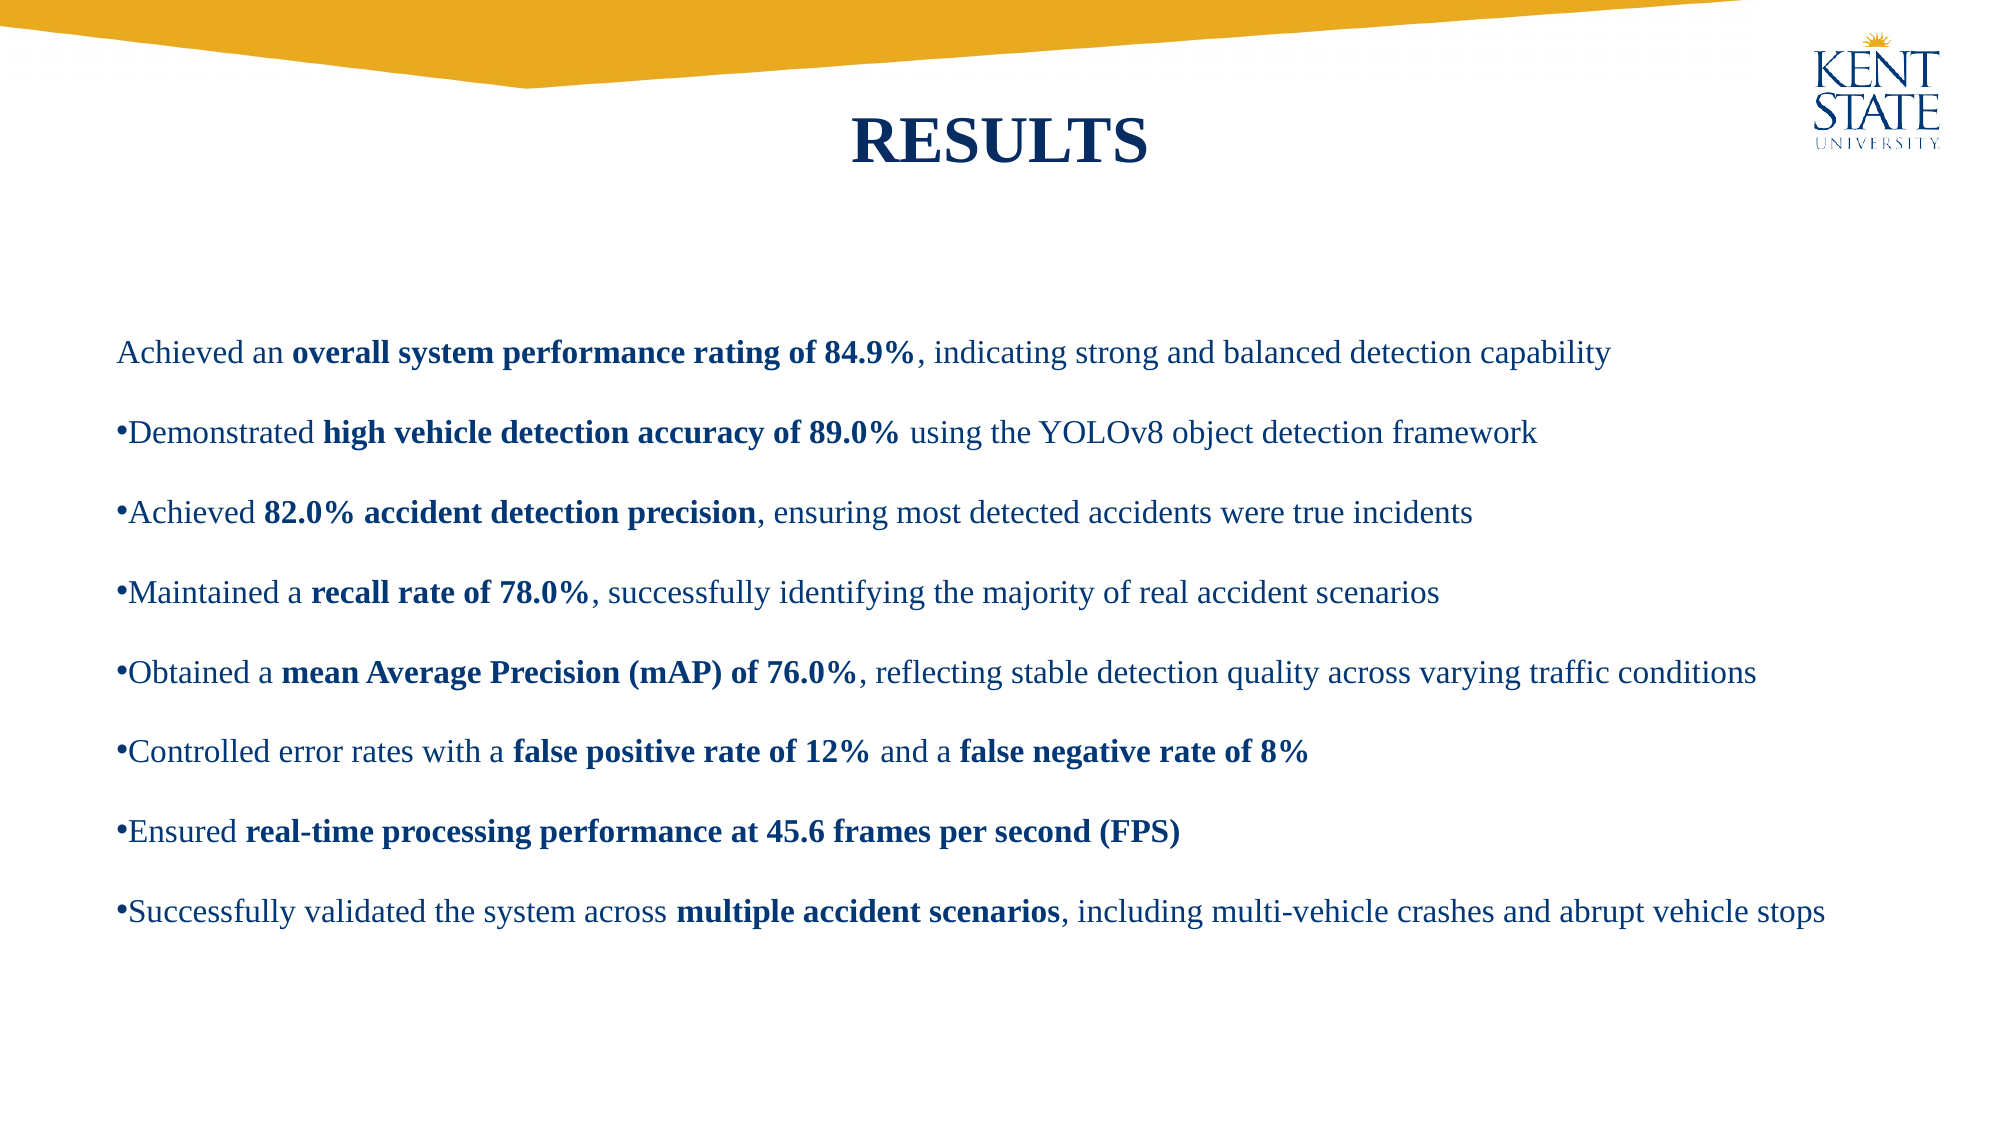

# RESULTS
Achieved an overall system performance rating of 84.9%, indicating strong and balanced detection capability
Demonstrated high vehicle detection accuracy of 89.0% using the YOLOv8 object detection framework
Achieved 82.0% accident detection precision, ensuring most detected accidents were true incidents
Maintained a recall rate of 78.0%, successfully identifying the majority of real accident scenarios
Obtained a mean Average Precision (mAP) of 76.0%, reflecting stable detection quality across varying traffic conditions
Controlled error rates with a false positive rate of 12% and a false negative rate of 8%
Ensured real-time processing performance at 45.6 frames per second (FPS)
Successfully validated the system across multiple accident scenarios, including multi-vehicle crashes and abrupt vehicle stops